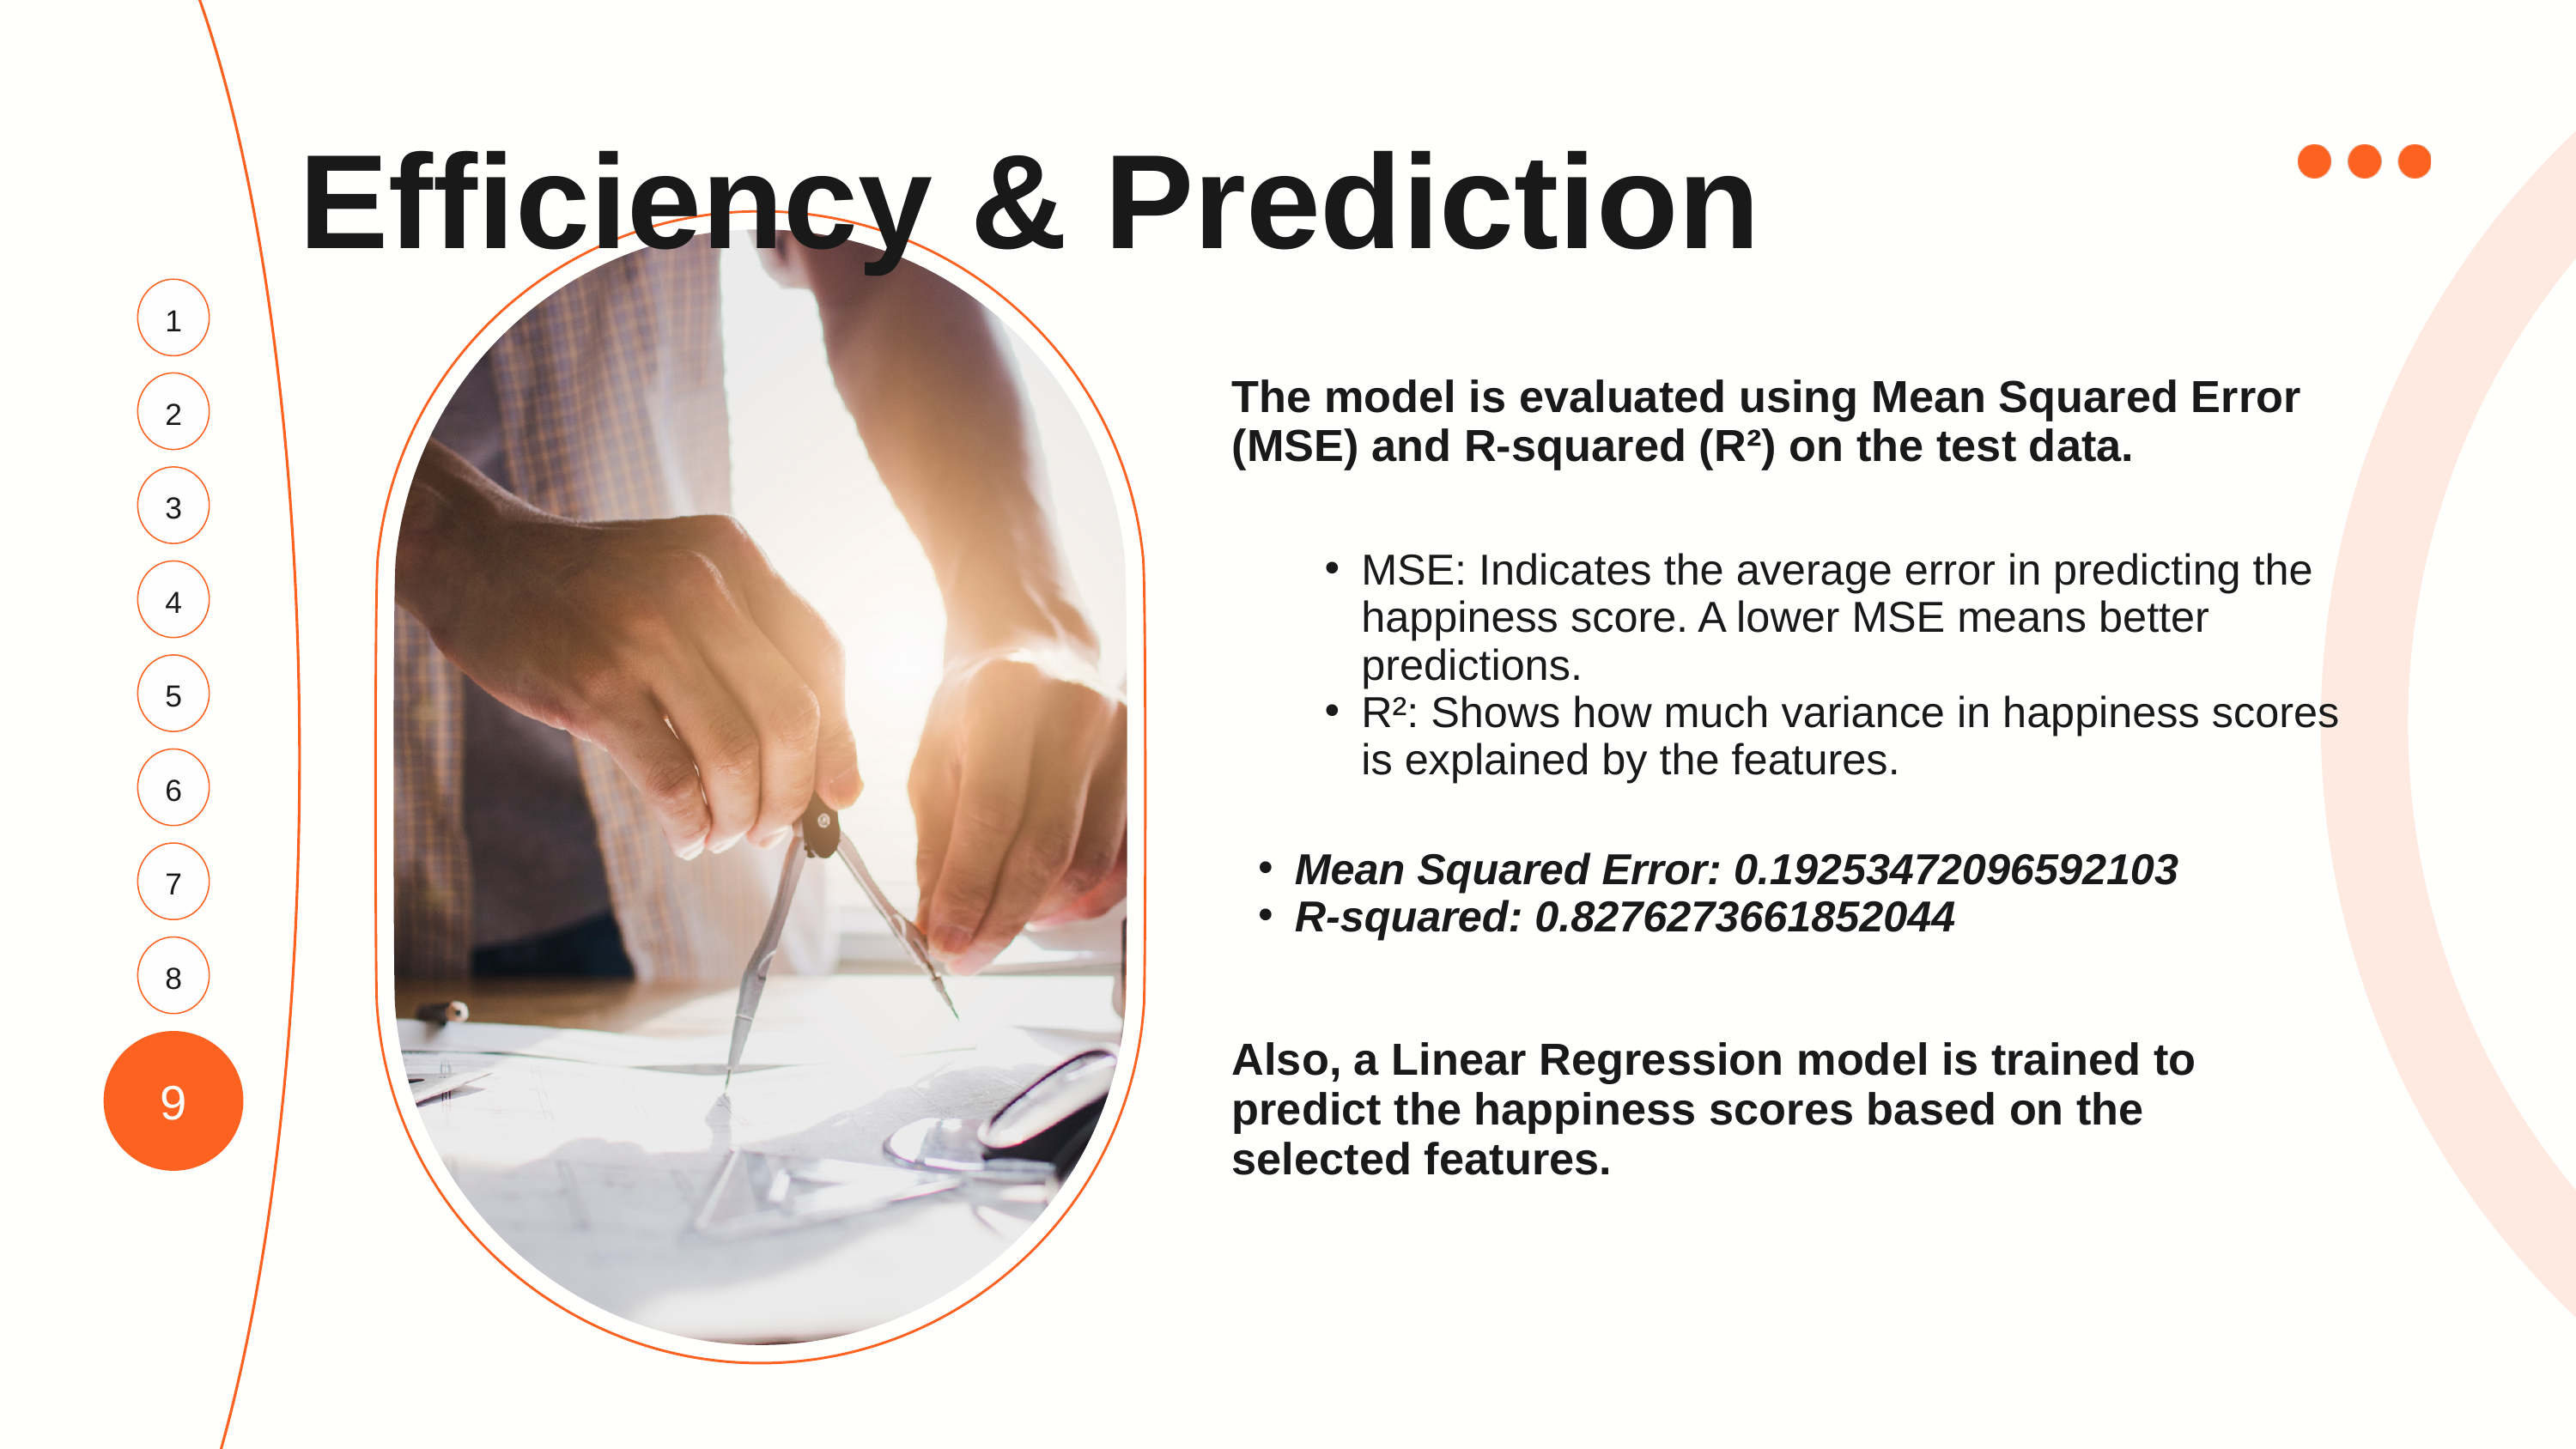

Efficiency & Prediction

1
The model is evaluated using Mean Squared Error (MSE) and R-squared (R²) on the test data.

2

3
MSE: Indicates the average error in predicting the happiness score. A lower MSE means better predictions.
R²: Shows how much variance in happiness scores is explained by the features.

4

5

6

7
Mean Squared Error: 0.19253472096592103
R-squared: 0.8276273661852044

8

9
Also, a Linear Regression model is trained to predict the happiness scores based on the selected features.